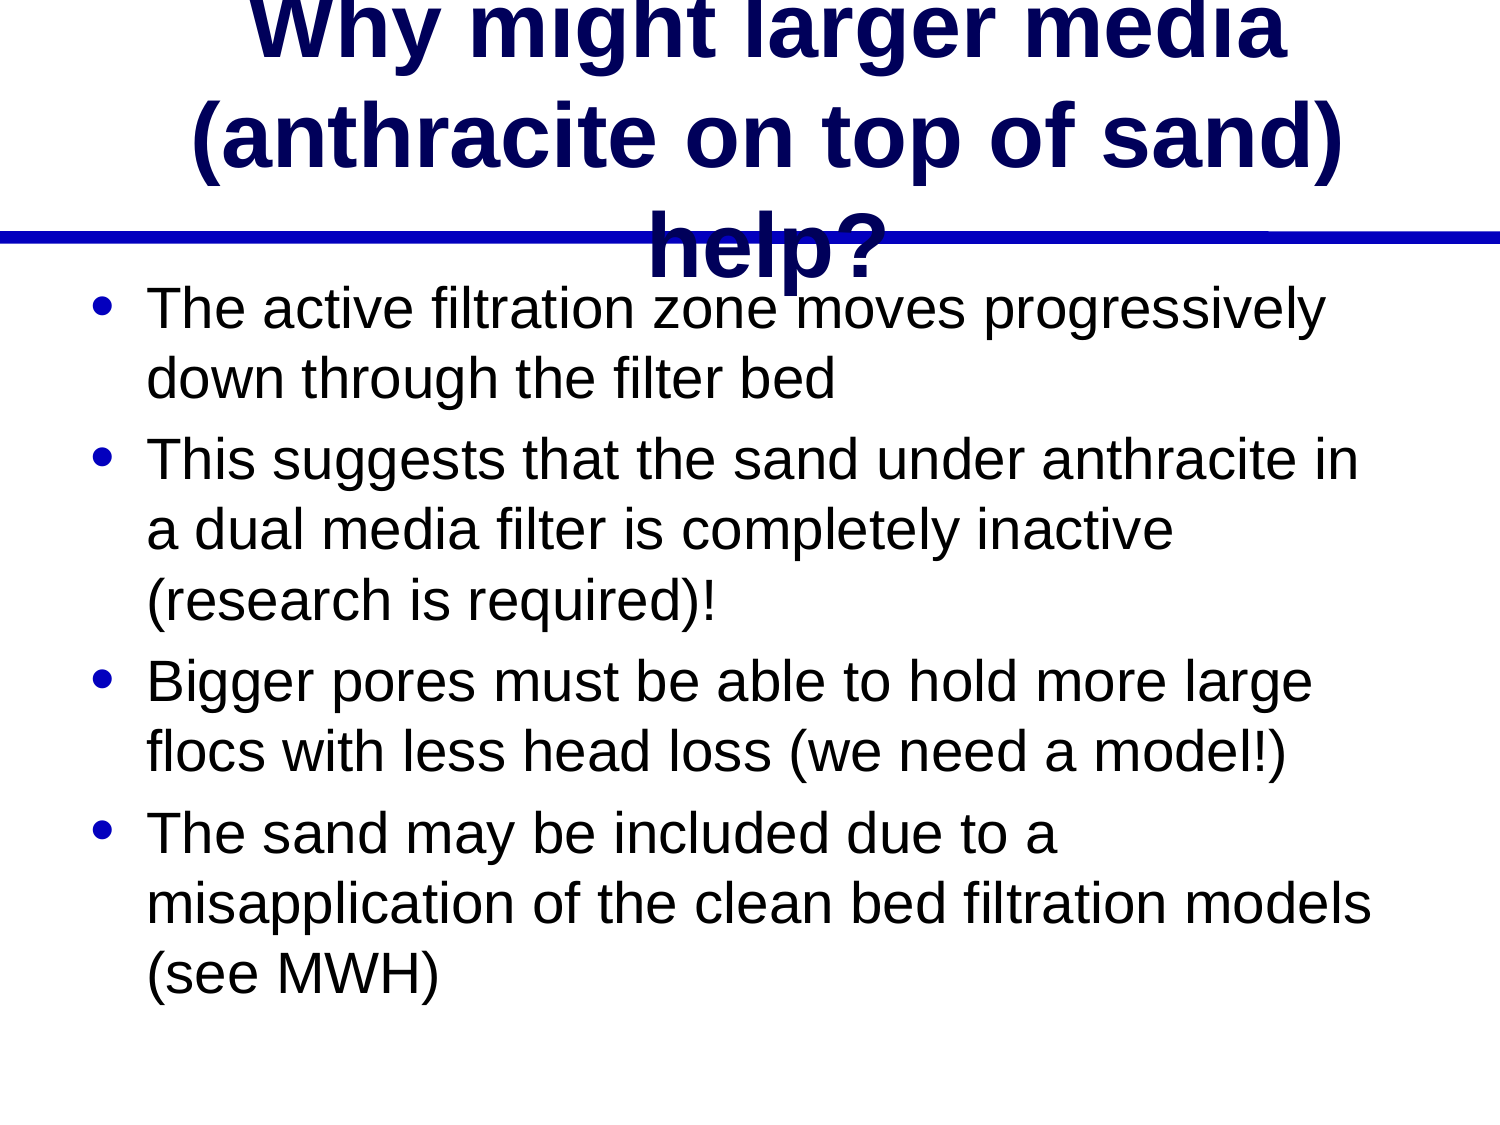

# Why might larger media (anthracite on top of sand) help?
The active filtration zone moves progressively down through the filter bed
This suggests that the sand under anthracite in a dual media filter is completely inactive (research is required)!
Bigger pores must be able to hold more large flocs with less head loss (we need a model!)
The sand may be included due to a misapplication of the clean bed filtration models (see MWH)